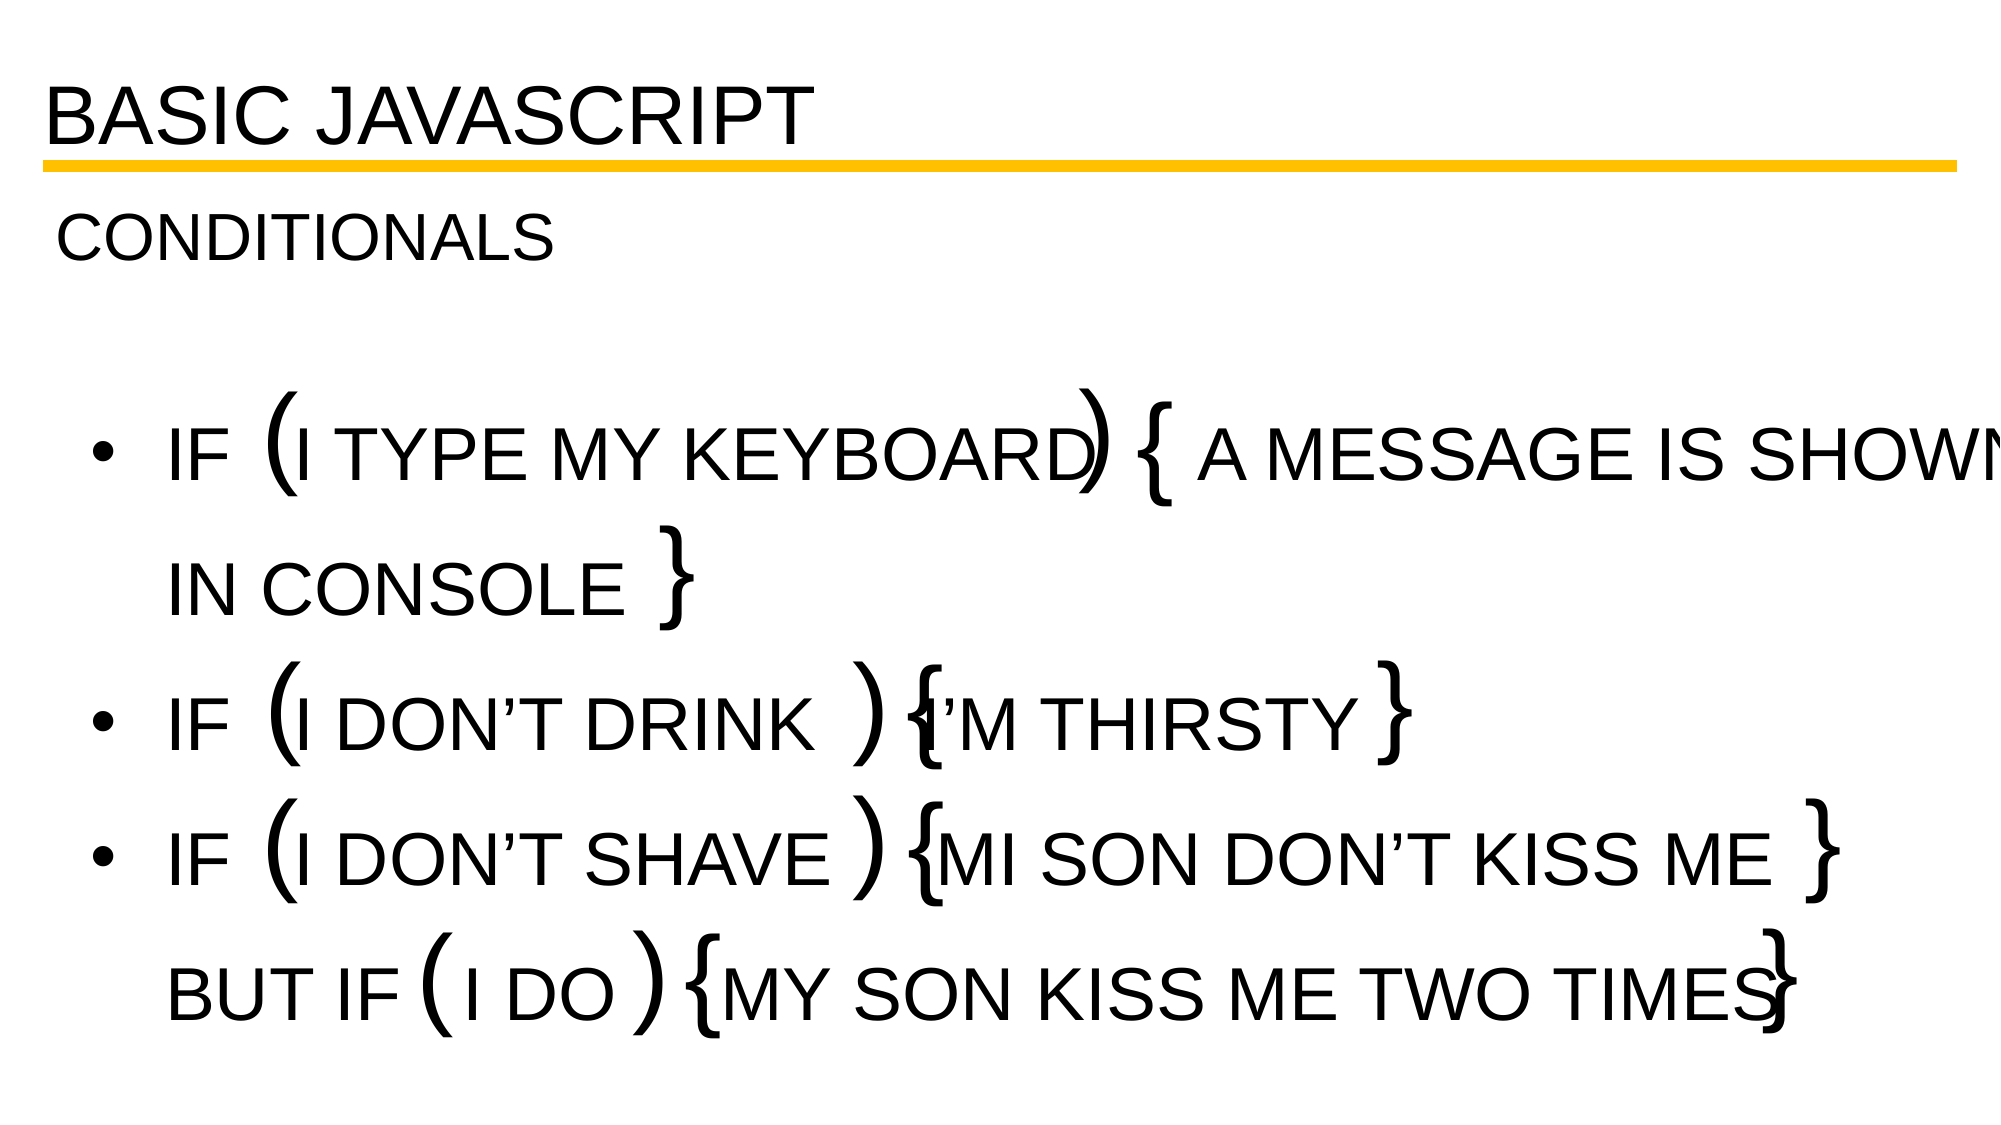

}
{
)
(
BASIC JAVASCRIPT
CONDITIONALS
)
IF   I TYPE MY KEYBOARD     A MESSAGE IS SHOWN
IN CONSOLE
IF   I DON’T DRINK     I’M THIRSTY
IF   I DON’T SHAVE     MI SON DON’T KISS ME
BUT IF   I DO     MY SON KISS ME TWO TIMES
(
{
}
}
(
)
{
)
(
}
{
}
)
(
{